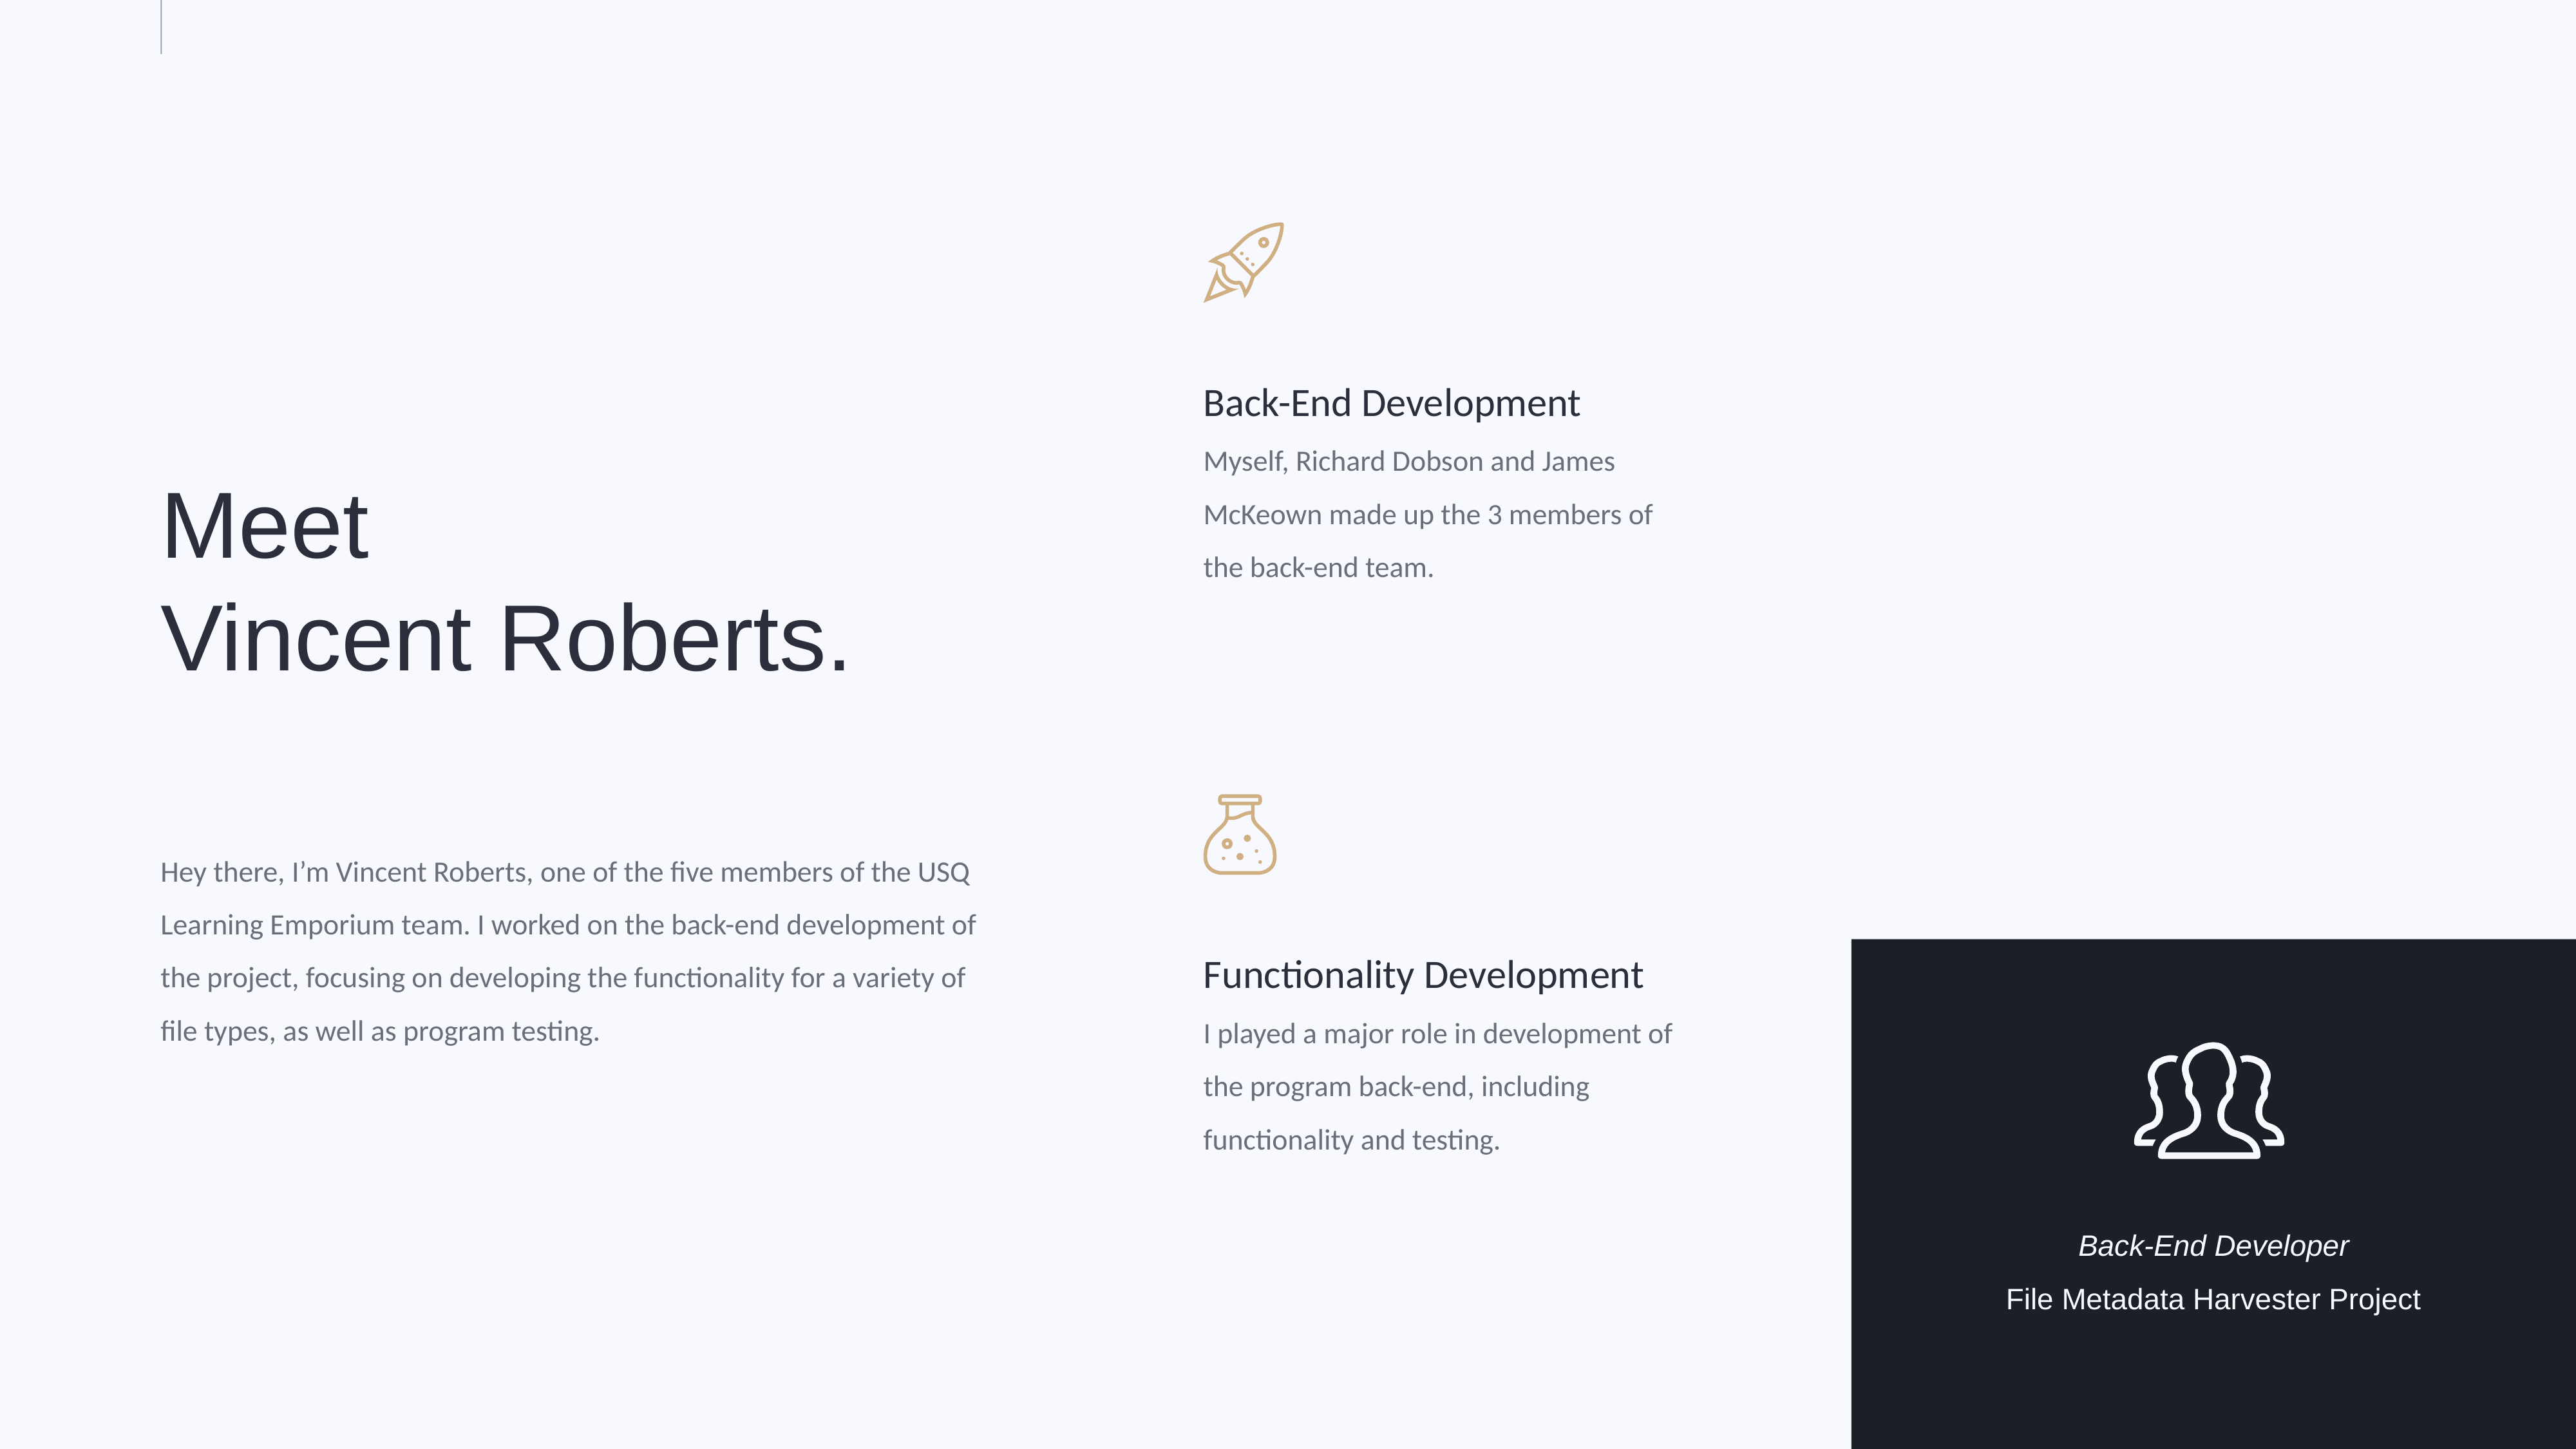

Back-End Development
Myself, Richard Dobson and James McKeown made up the 3 members of the back-end team.
Meet
Vincent Roberts.

Functionality Development
I played a major role in development of the program back-end, including functionality and testing.
Hey there, I’m Vincent Roberts, one of the five members of the USQ Learning Emporium team. I worked on the back-end development of the project, focusing on developing the functionality for a variety of file types, as well as program testing.

Back-End Developer
File Metadata Harvester Project
10